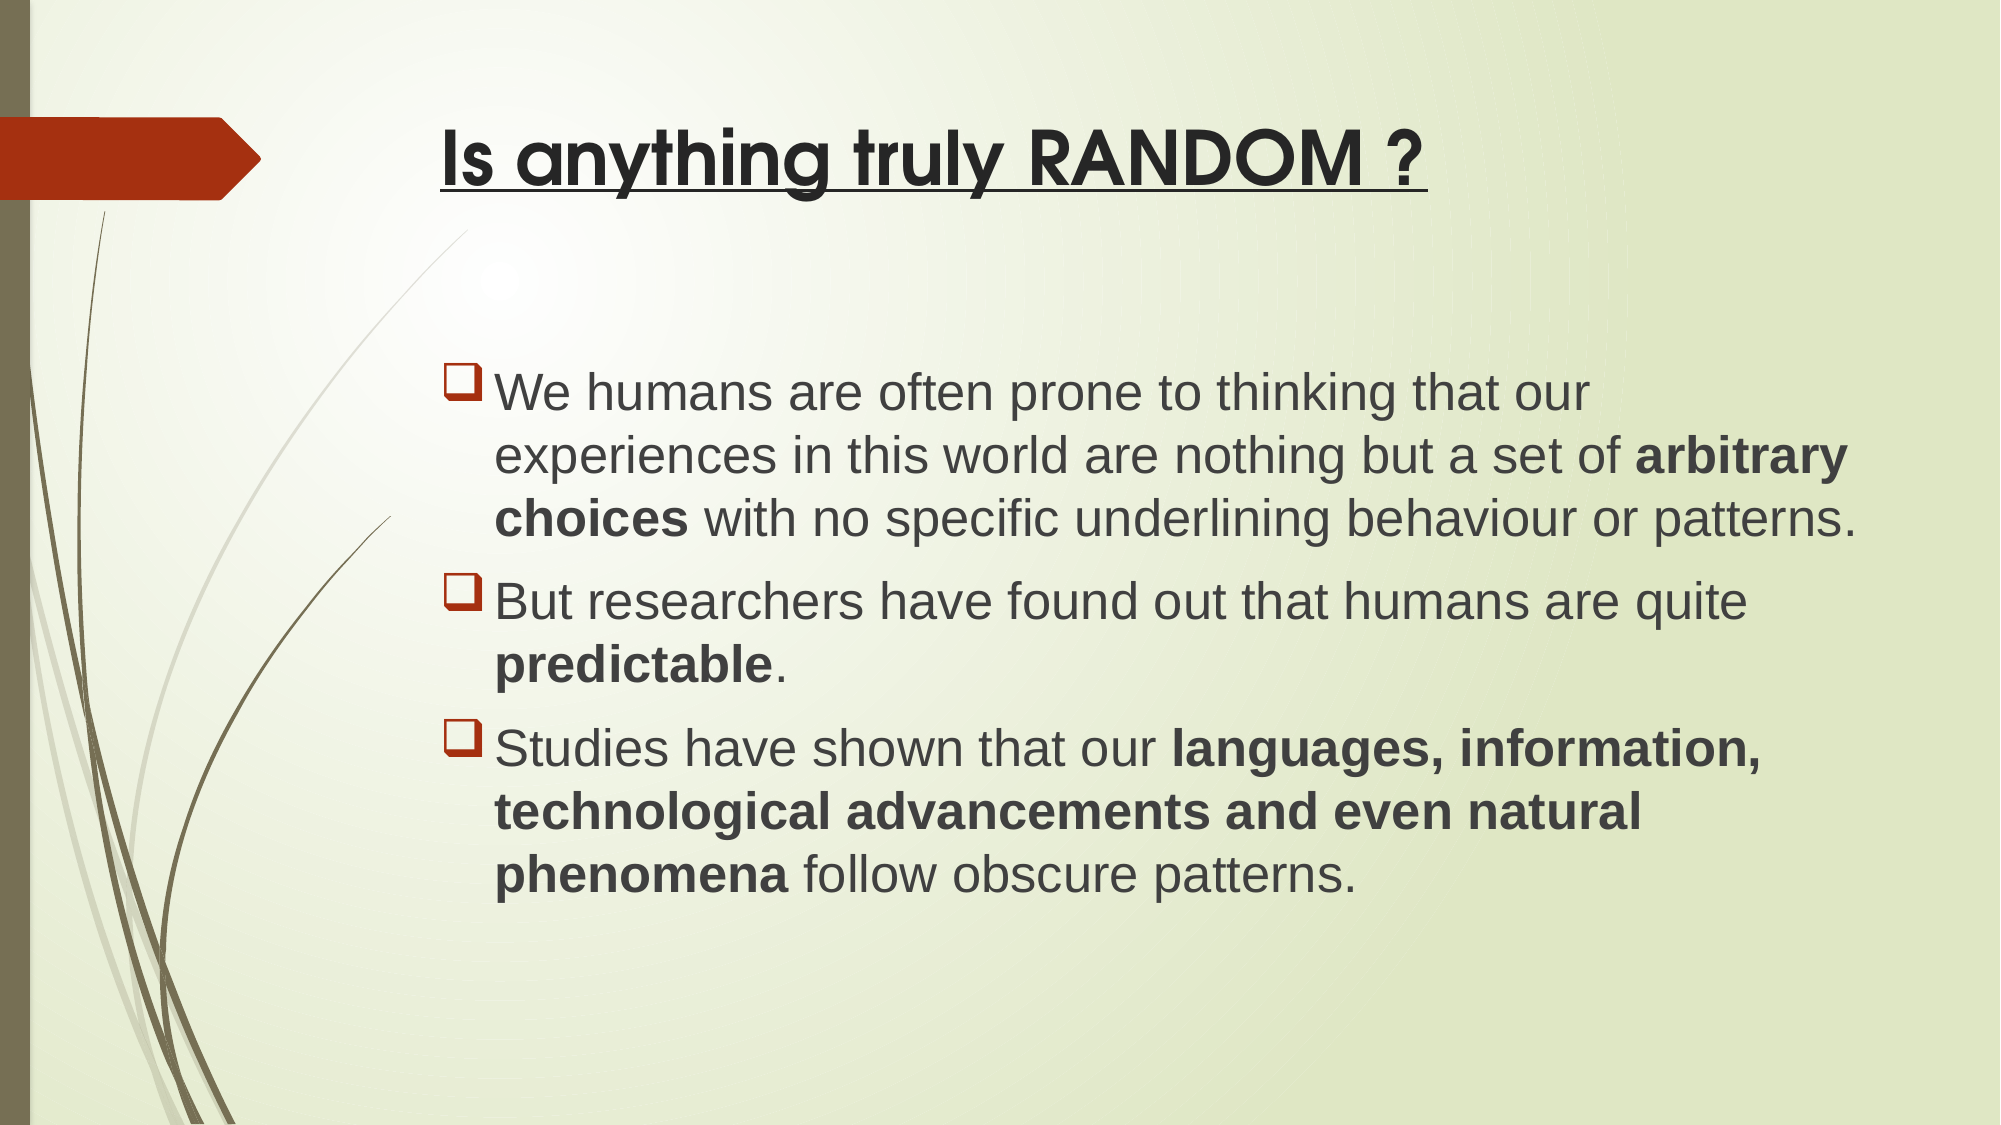

# Is anything truly RANDOM ?
We humans are often prone to thinking that our experiences in this world are nothing but a set of arbitrary choices with no specific underlining behaviour or patterns.
But researchers have found out that humans are quite predictable.
Studies have shown that our languages, information, technological advancements and even natural phenomena follow obscure patterns.